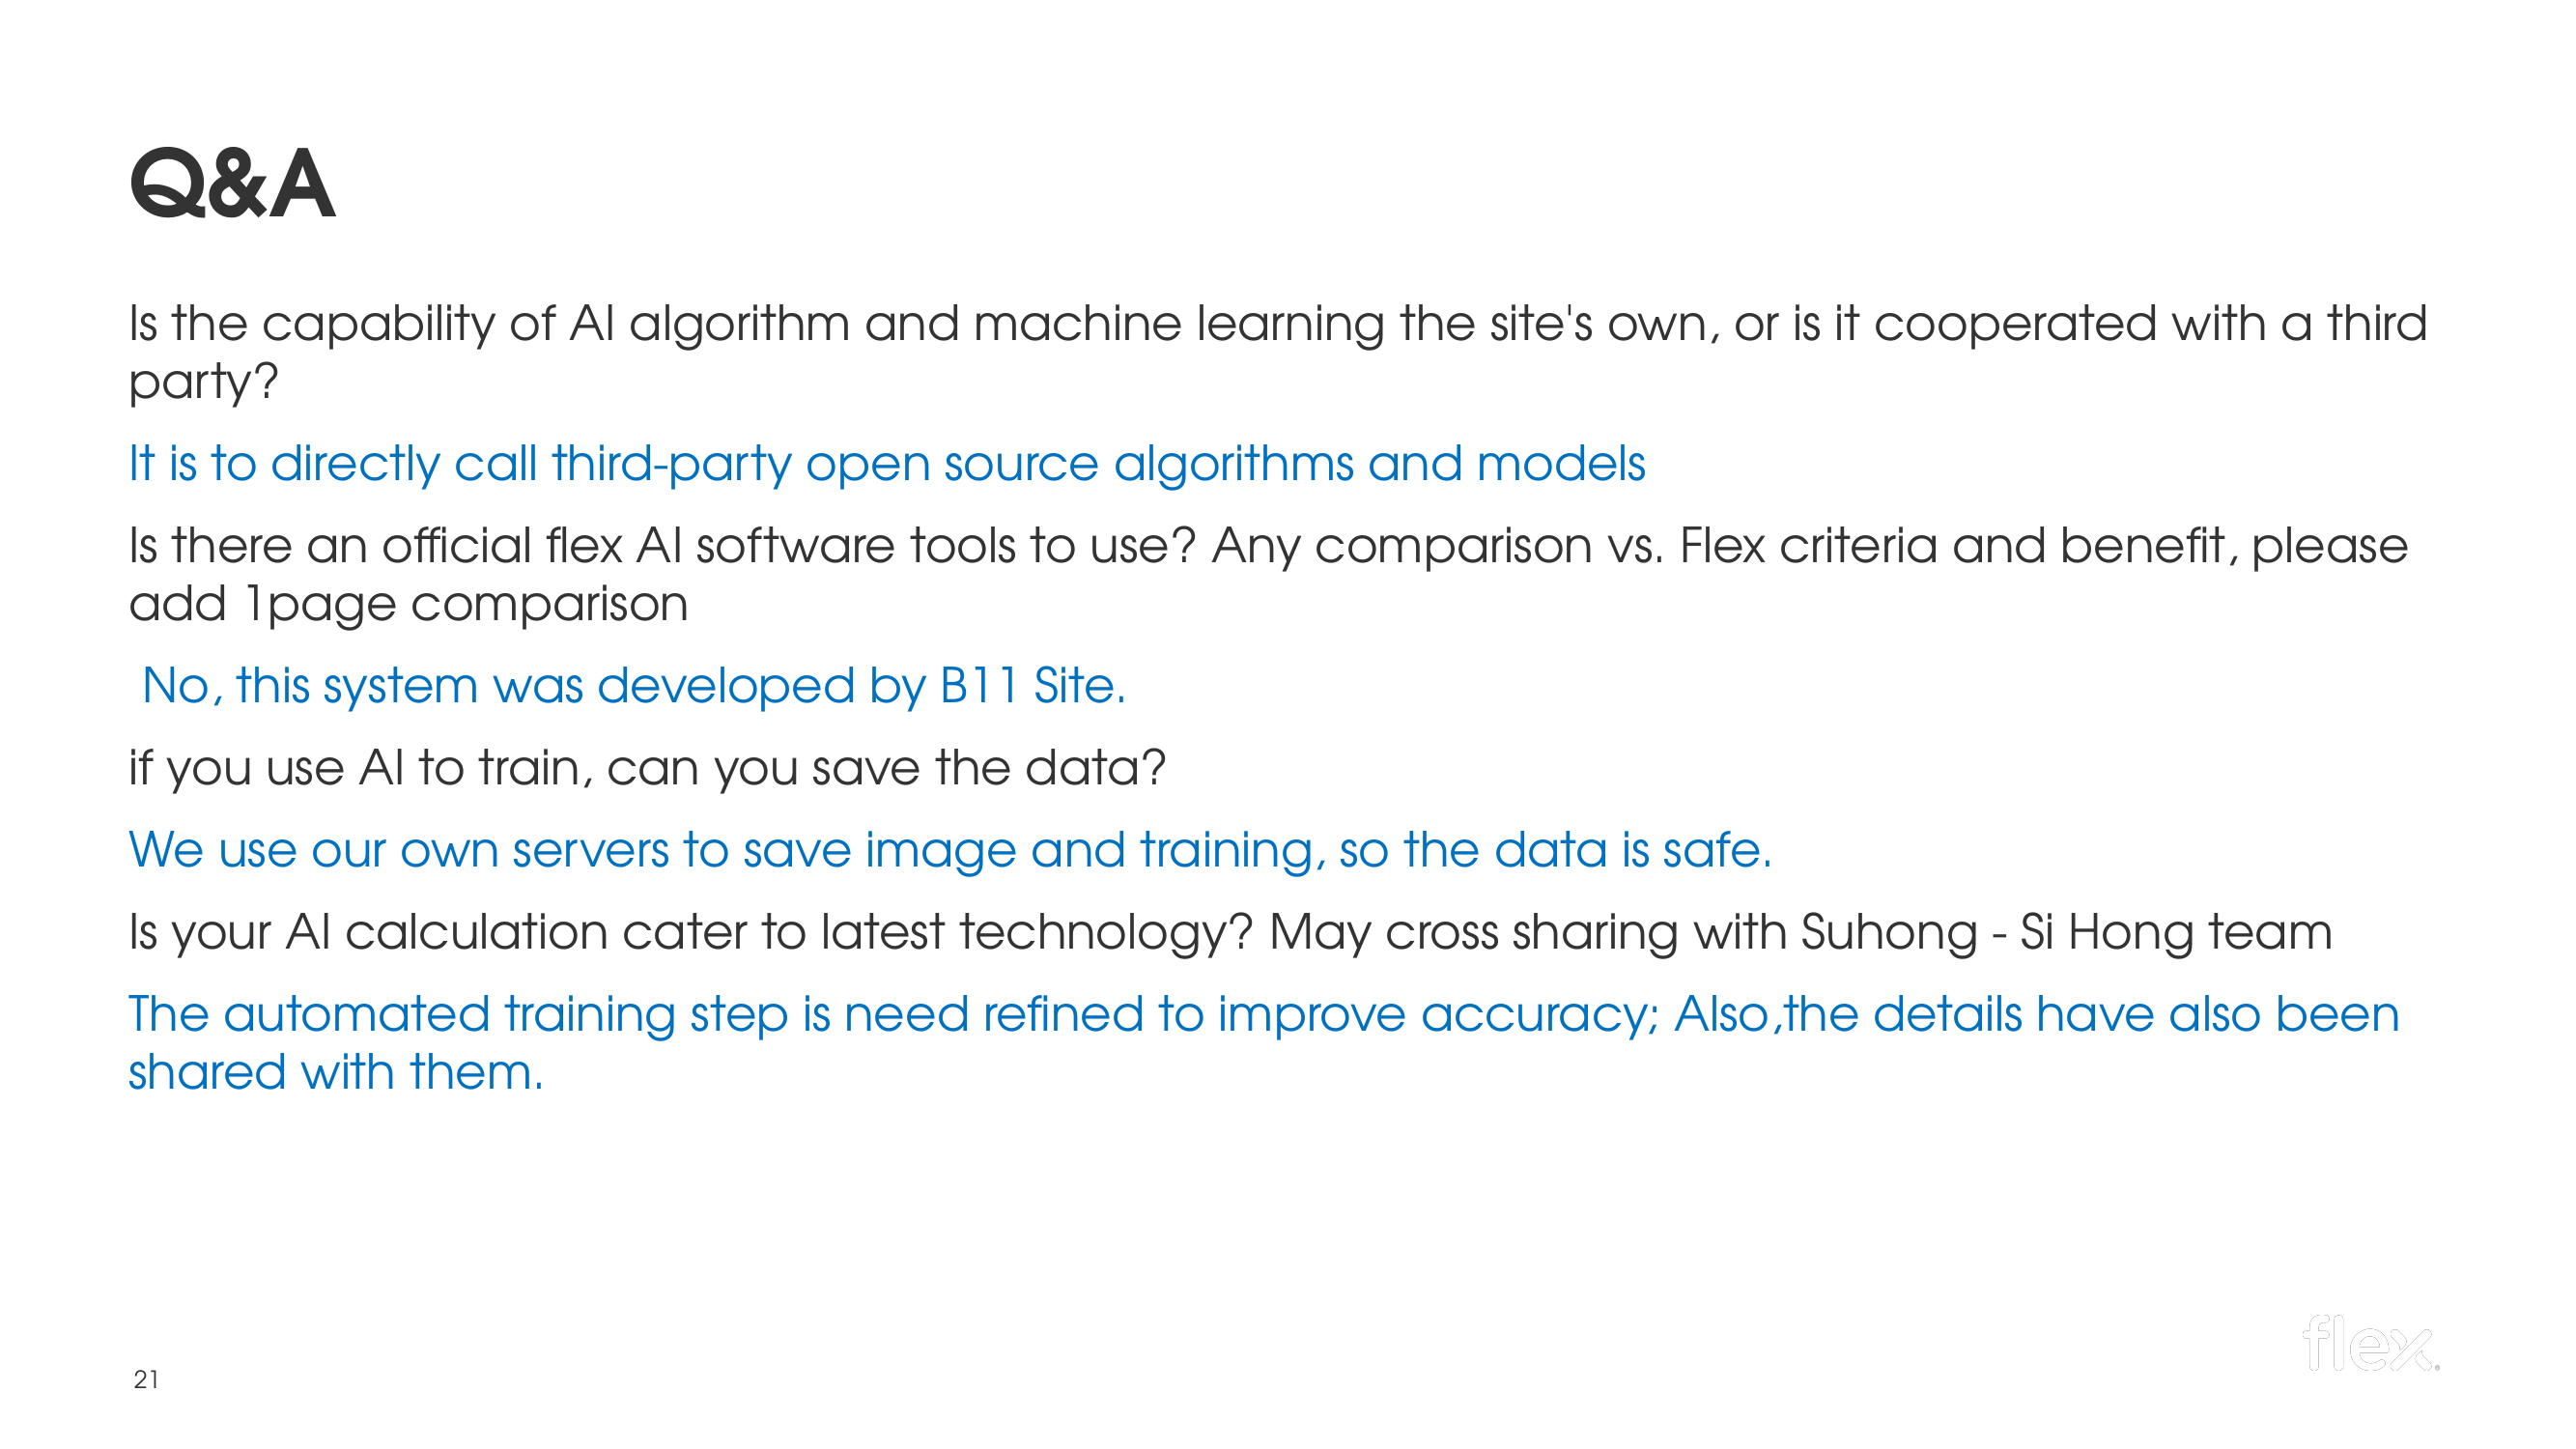

# Q&A
Is the capability of AI algorithm and machine learning the site's own, or is it cooperated with a third party?
It is to directly call third-party open source algorithms and models
Is there an official flex AI software tools to use? Any comparison vs. Flex criteria and benefit, please add 1page comparison
 No, this system was developed by B11 Site.
if you use AI to train, can you save the data?
We use our own servers to save image and training, so the data is safe.
Is your AI calculation cater to latest technology? May cross sharing with Suhong - Si Hong team
The automated training step is need refined to improve accuracy; Also,the details have also been shared with them.